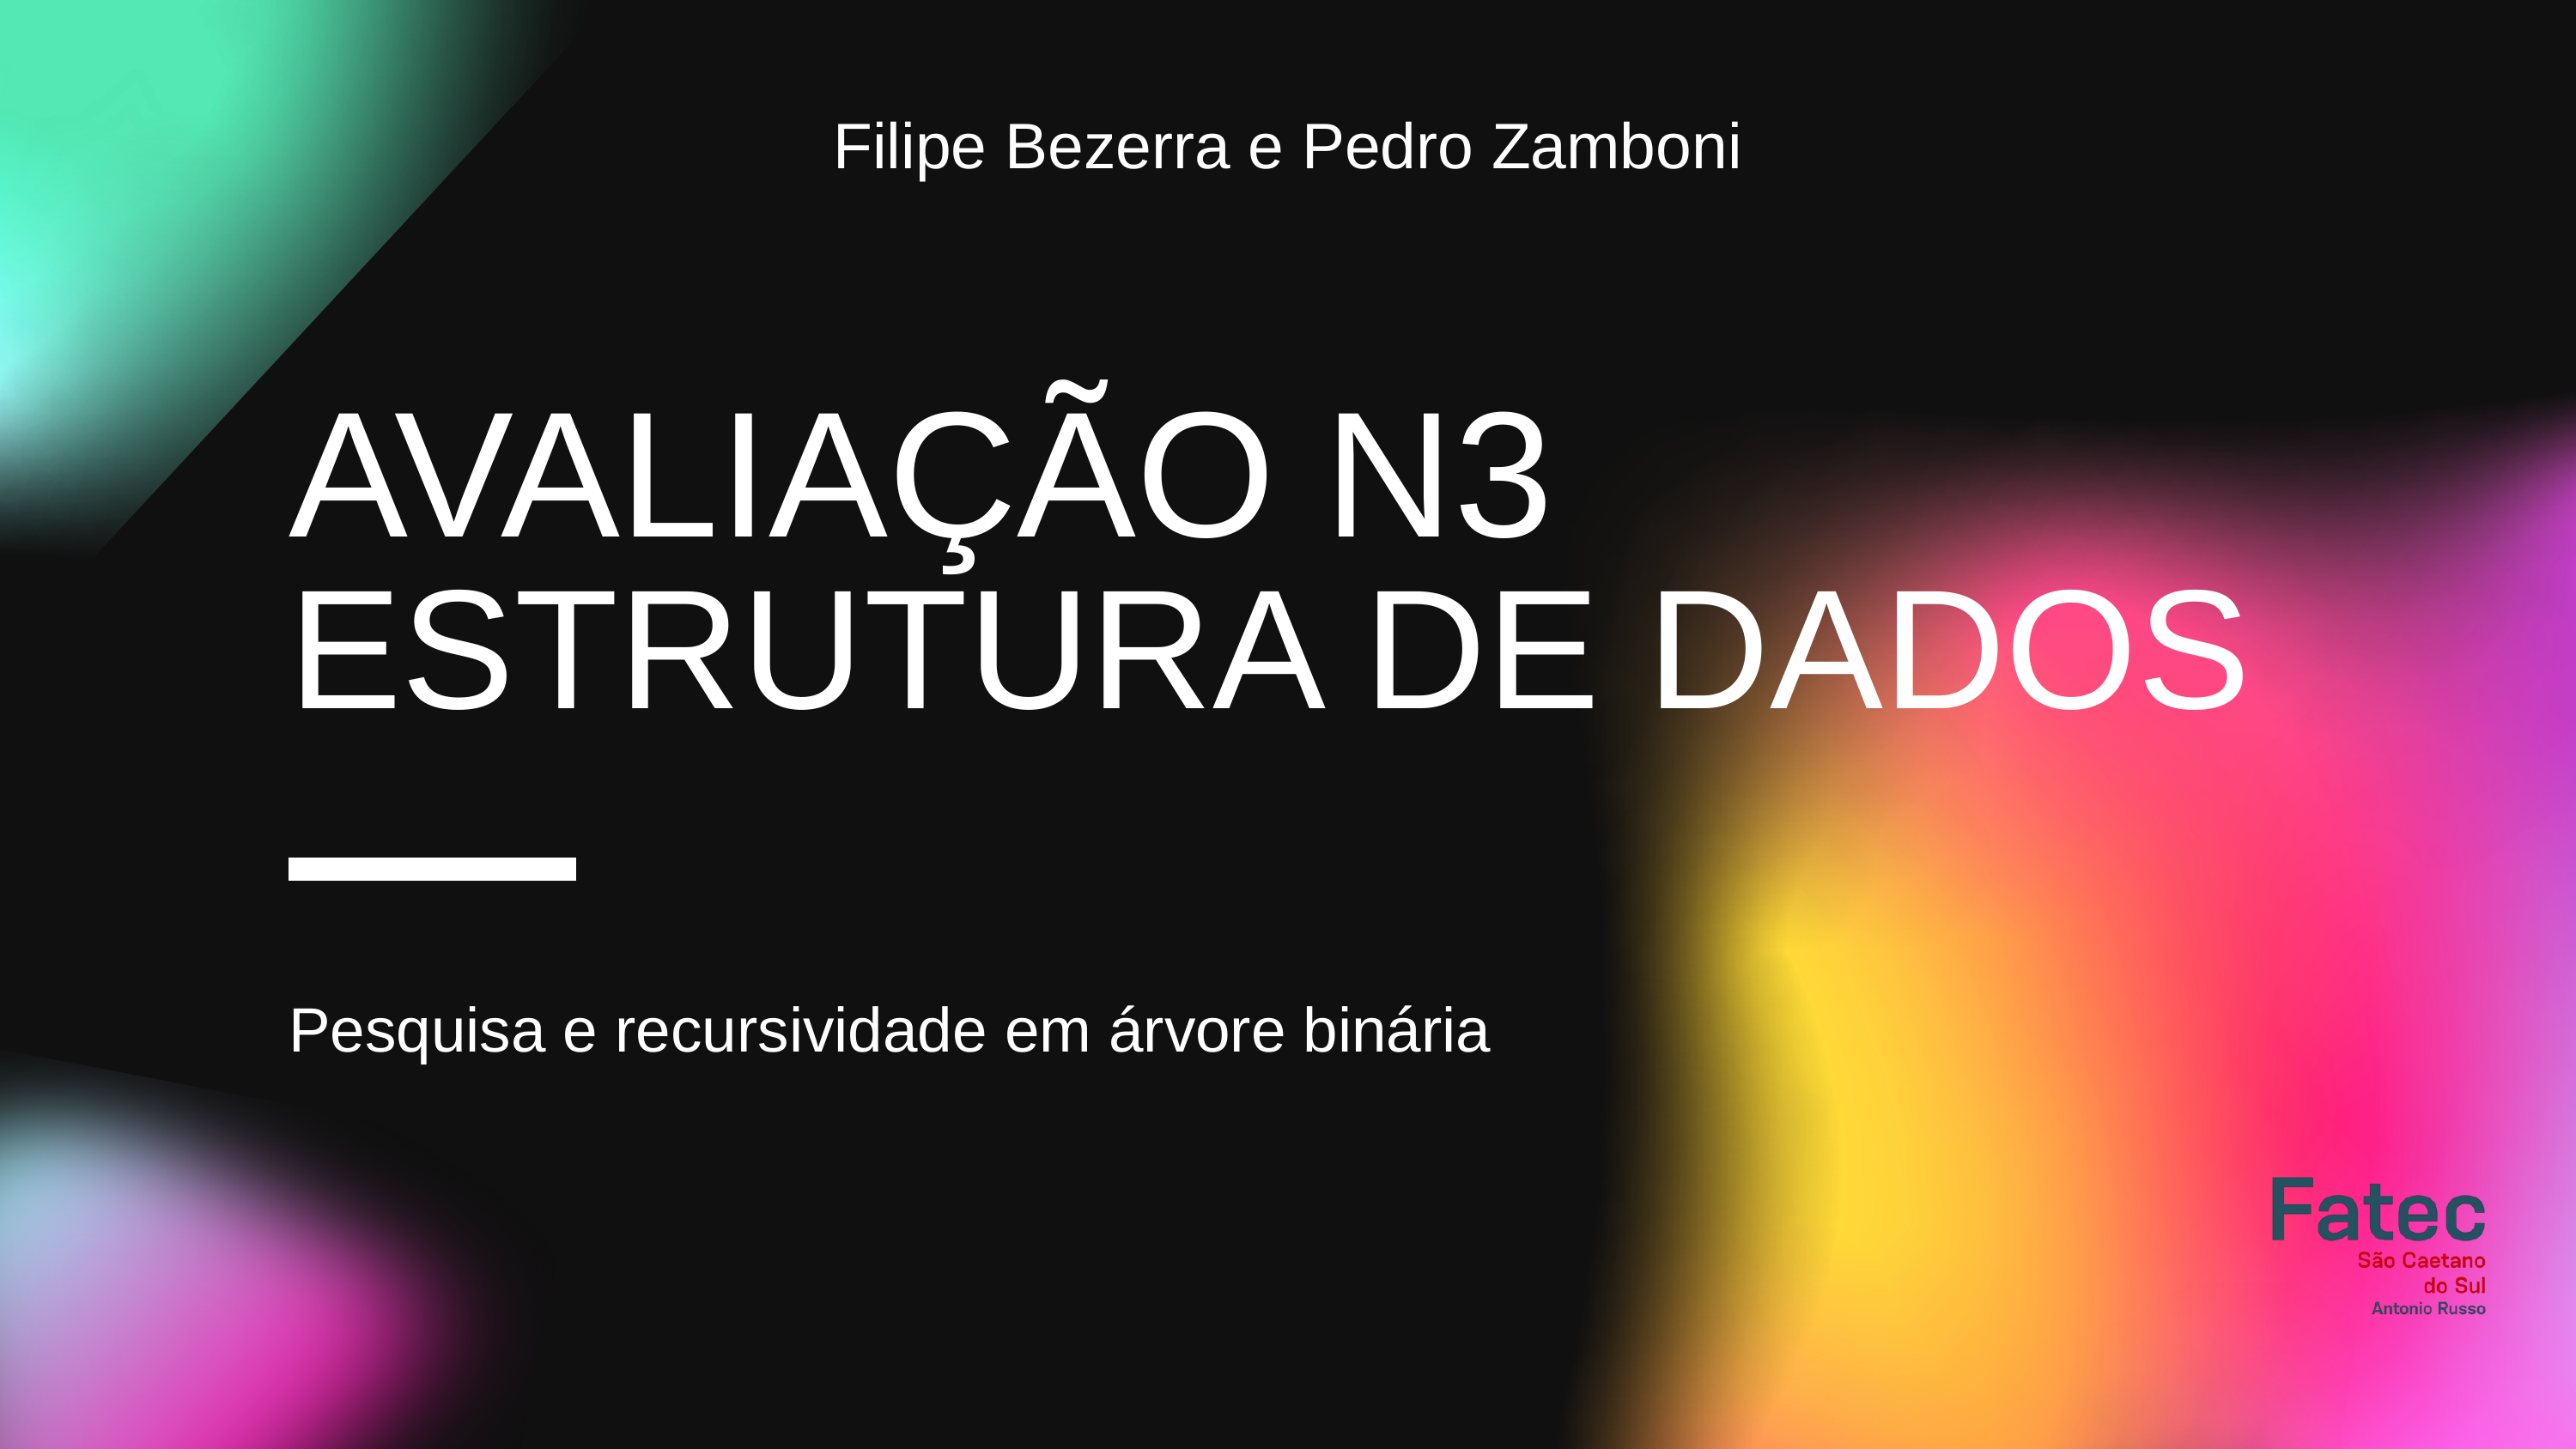

Filipe Bezerra e Pedro Zamboni

AVALIAÇÃO N3
ESTRUTURA DE DADOS

Pesquisa e recursividade em árvore binária